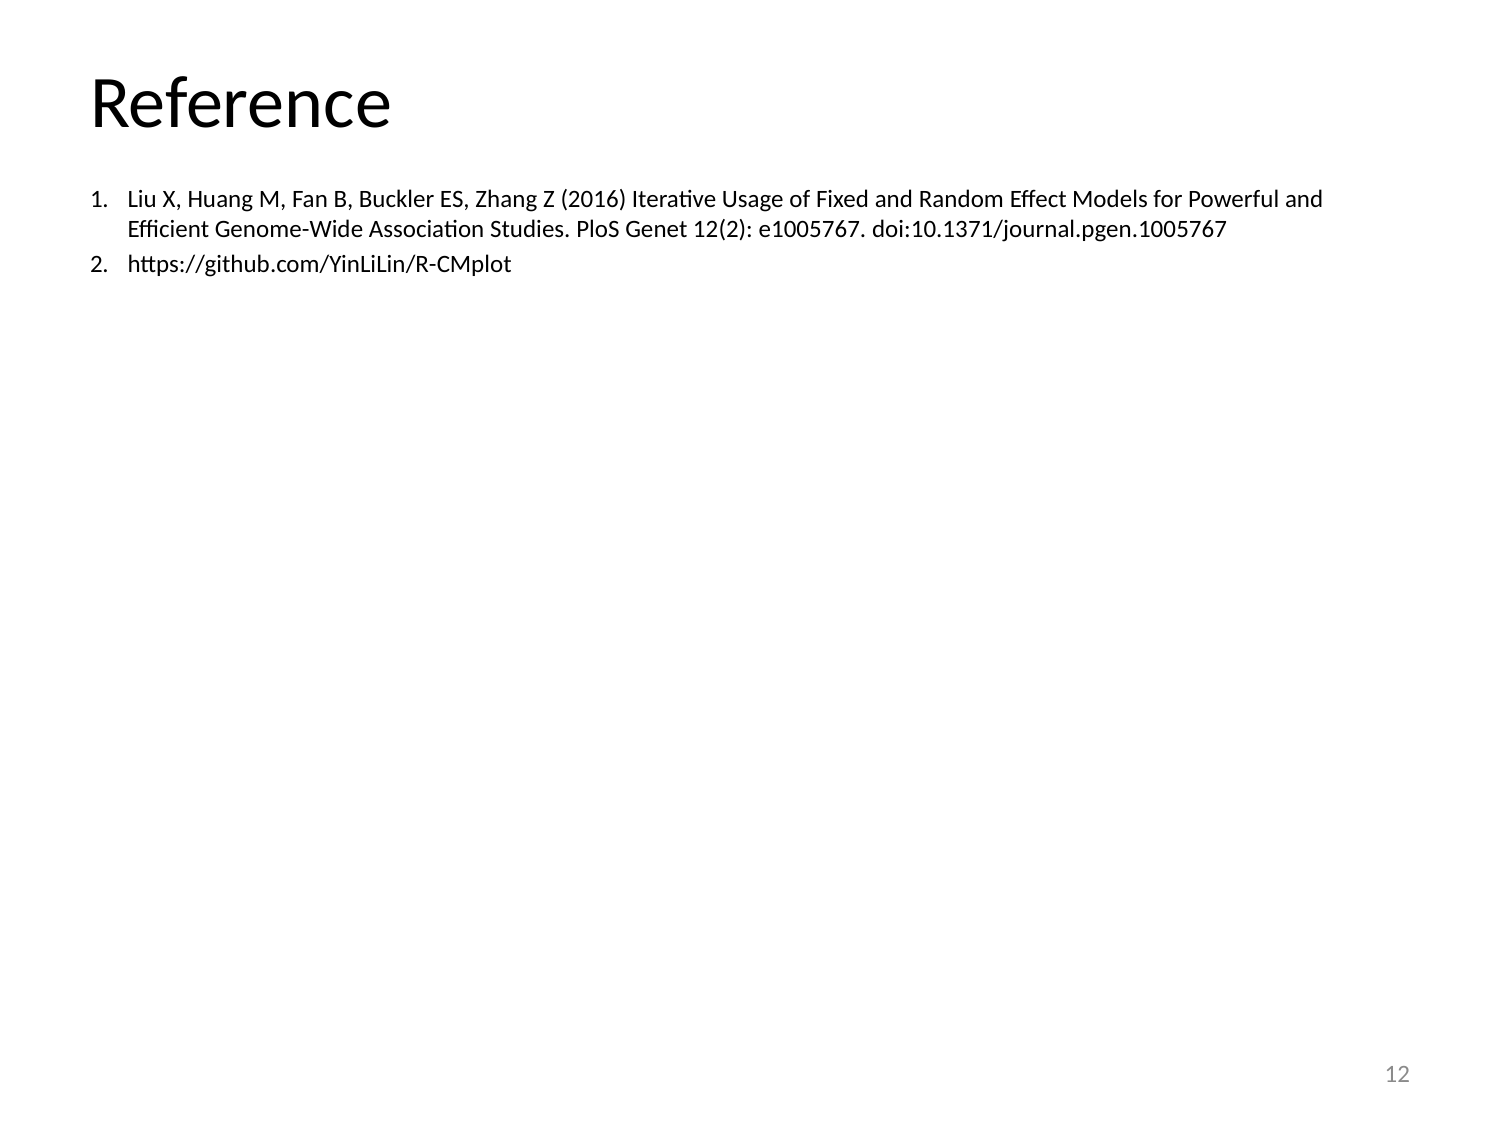

# Reference
Liu X, Huang M, Fan B, Buckler ES, Zhang Z (2016) Iterative Usage of Fixed and Random Effect Models for Powerful and Efficient Genome-Wide Association Studies. PloS Genet 12(2): e1005767. doi:10.1371/journal.pgen.1005767
https://github.com/YinLiLin/R-CMplot

12